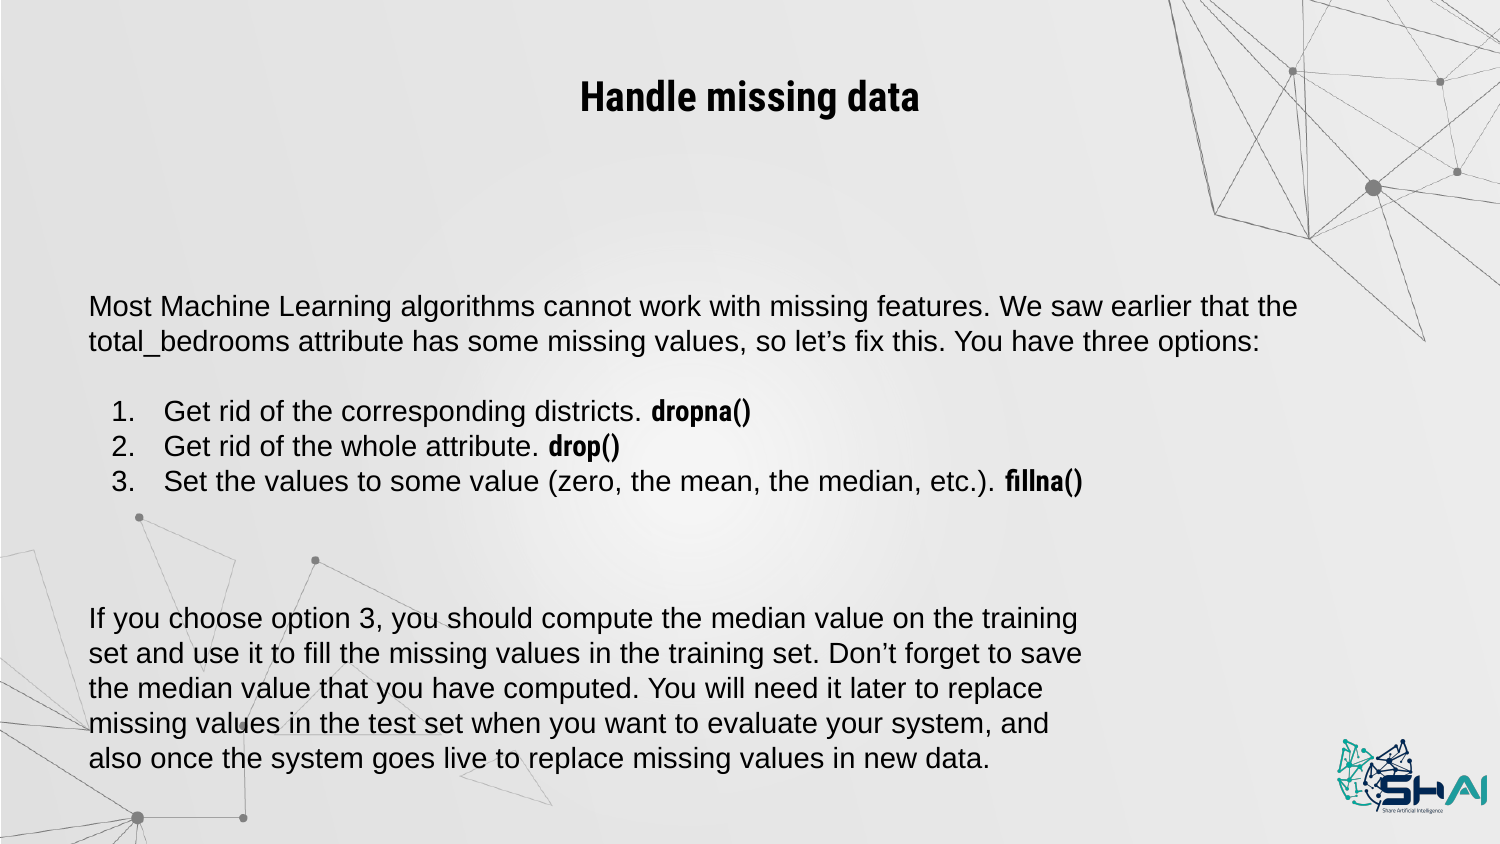

Handle missing data
Most Machine Learning algorithms cannot work with missing features. We saw earlier that the total_bedrooms attribute has some missing values, so let’s fix this. You have three options:

Get rid of the corresponding districts. dropna()
Get rid of the whole attribute. drop()
Set the values to some value (zero, the mean, the median, etc.). fillna()

If you choose option 3, you should compute the median value on the training set and use it to fill the missing values in the training set. Don’t forget to save the median value that you have computed. You will need it later to replace missing values in the test set when you want to evaluate your system, and also once the system goes live to replace missing values in new data.